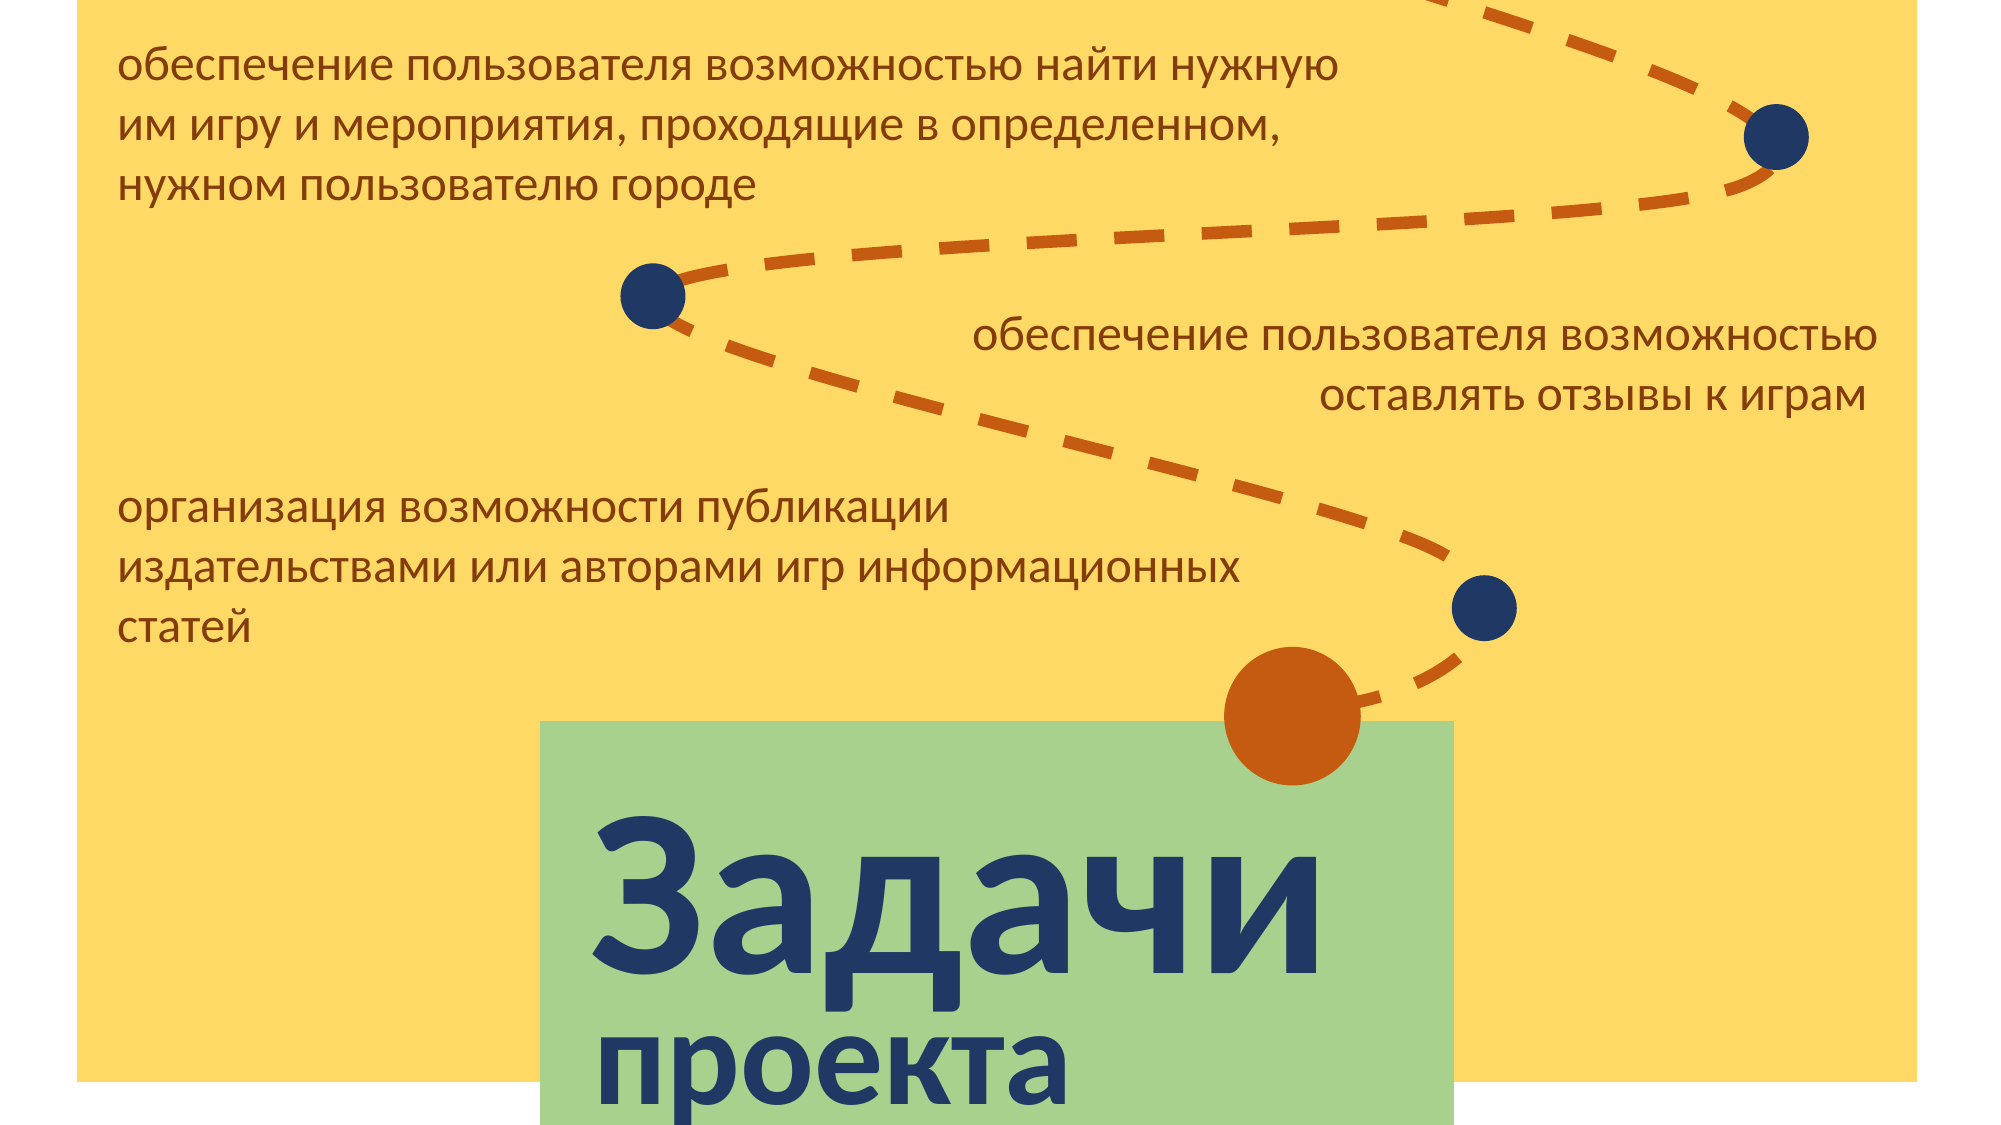

обеспечение пользователя возможностью найти нужную им игру и мероприятия, проходящие в определенном, нужном пользователю городе

обеспечение пользователя возможностью оставлять отзывы к играм
организация возможности публикации издательствами или авторами игр информационных статей

Задачи
проекта